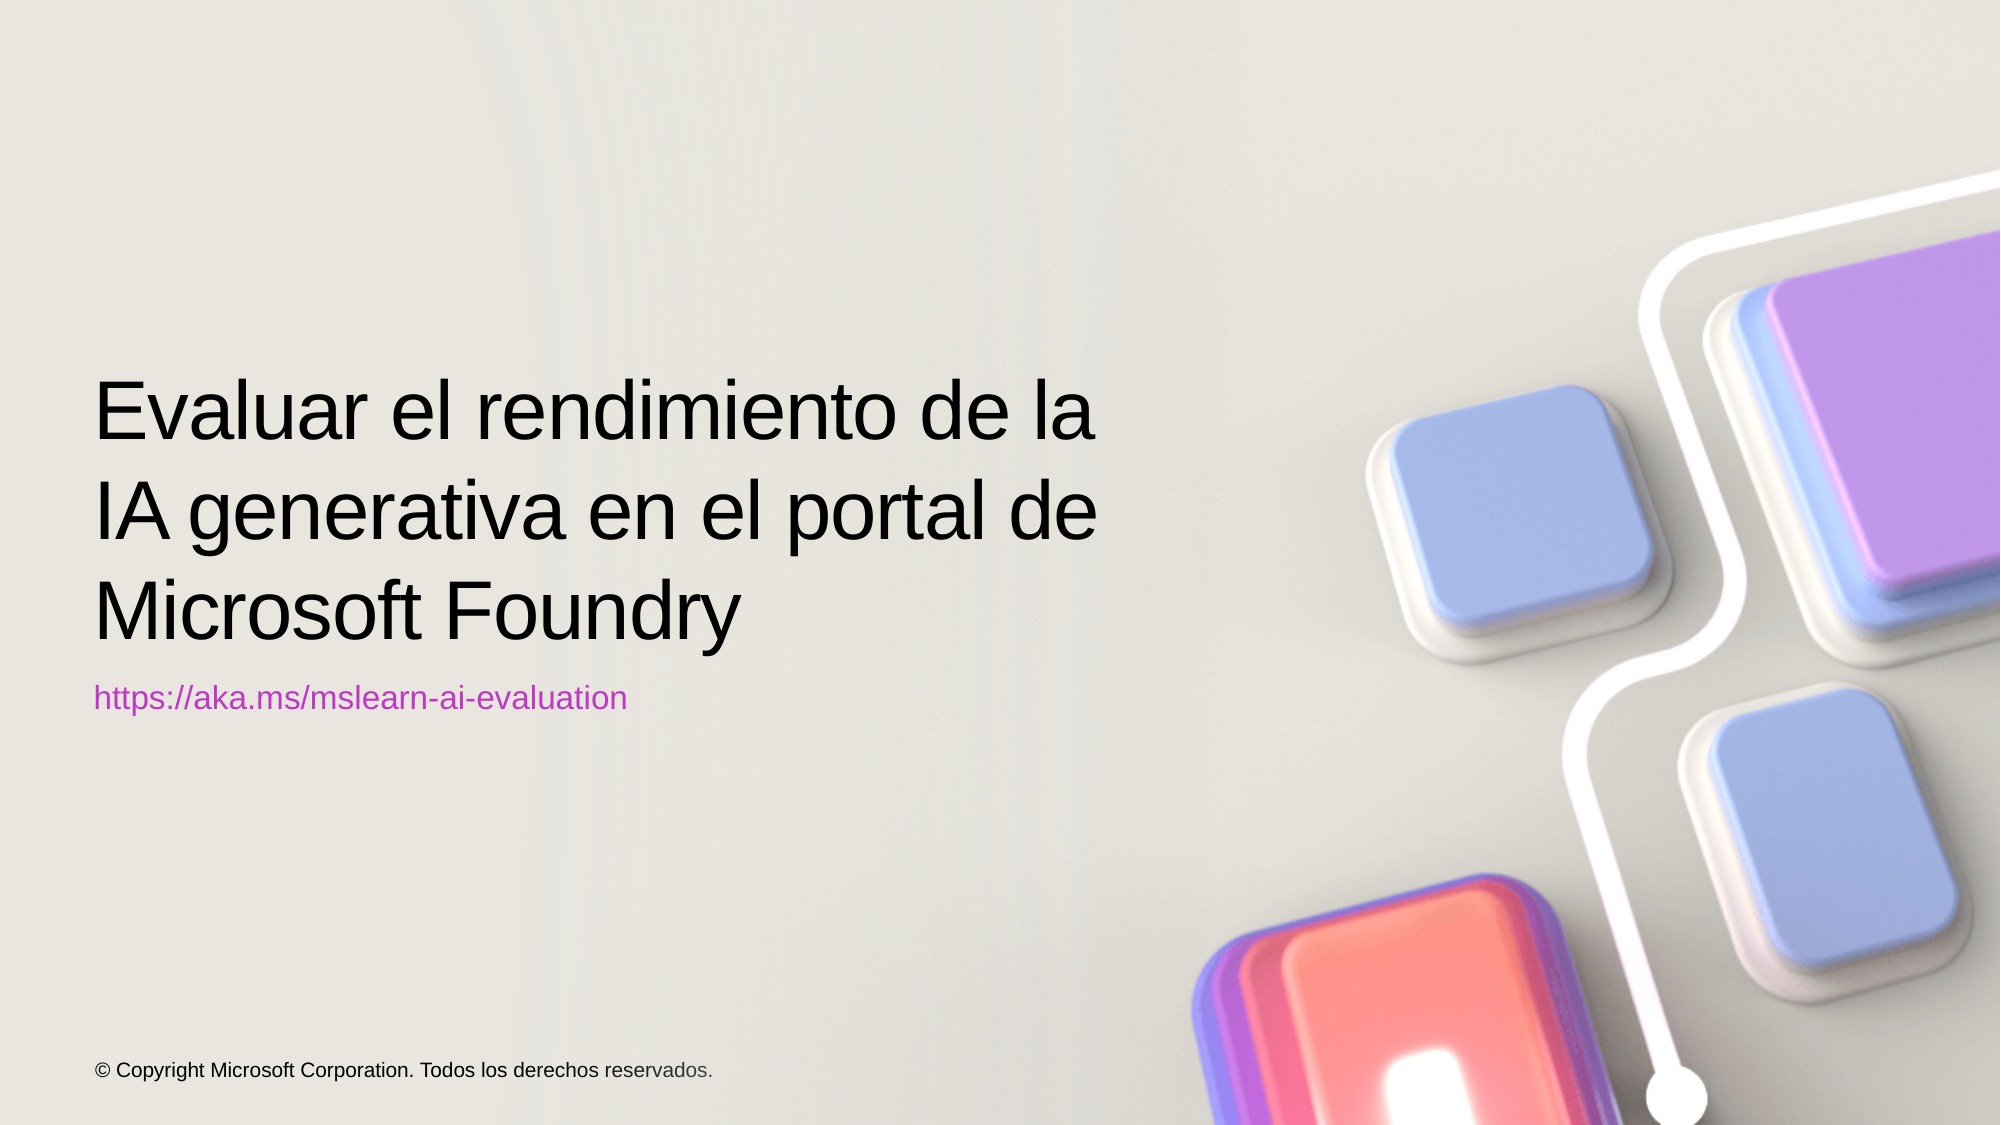

# Evaluar el rendimiento de la IA generativa en el portal de Microsoft Foundry
https://aka.ms/mslearn-ai-evaluation